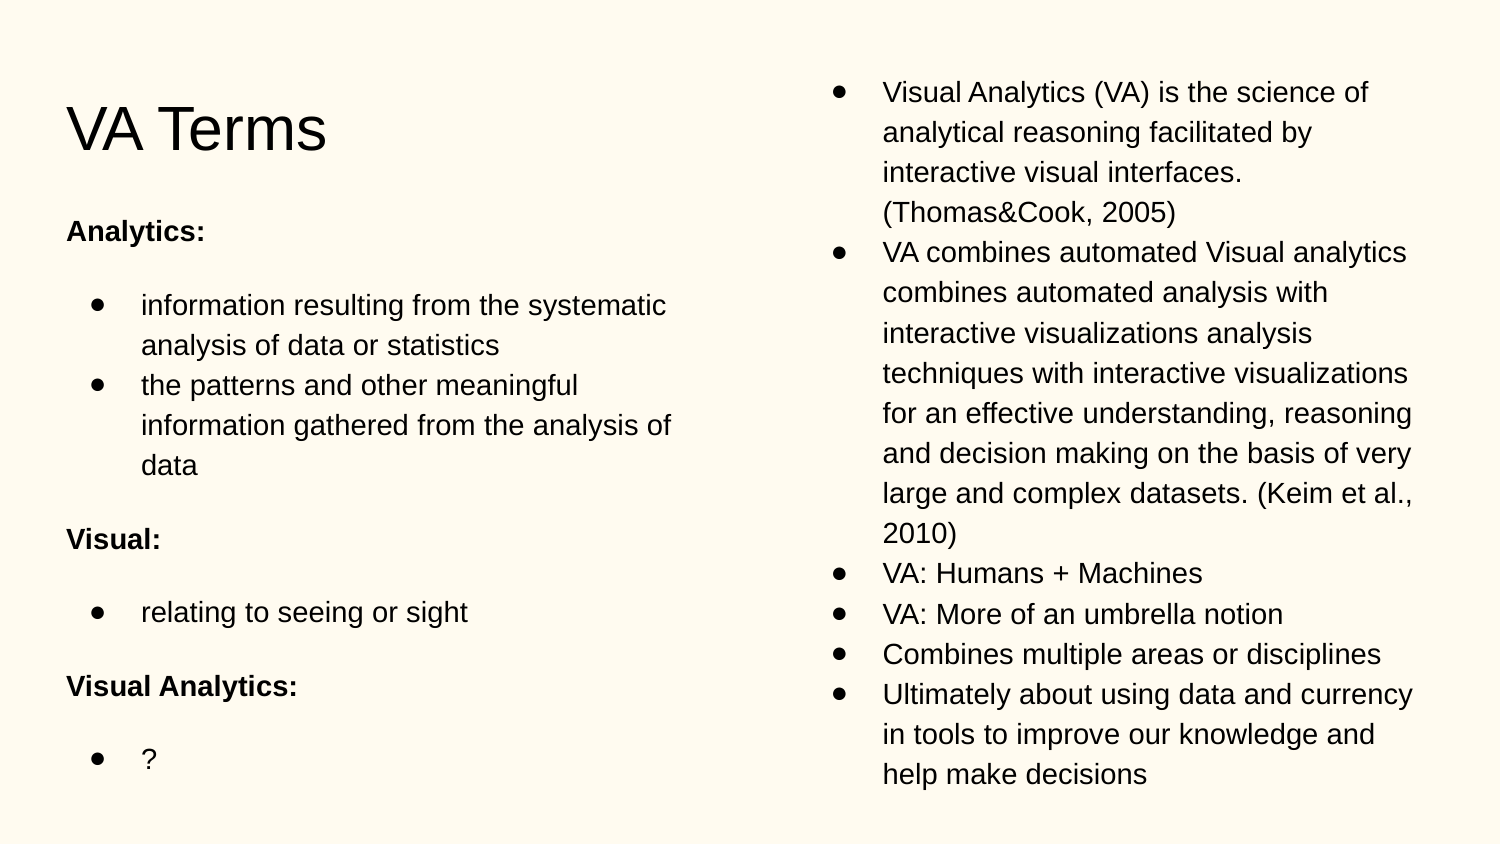

Visual Analytics (VA) is the science of analytical reasoning facilitated by interactive visual interfaces. (Thomas&Cook, 2005)
VA combines automated Visual analytics combines automated analysis with interactive visualizations analysis techniques with interactive visualizations for an effective understanding, reasoning and decision making on the basis of very large and complex datasets. (Keim et al., 2010)
VA: Humans + Machines
VA: More of an umbrella notion
Combines multiple areas or disciplines
Ultimately about using data and currency in tools to improve our knowledge and help make decisions
# VA Terms
Analytics:
information resulting from the systematic analysis of data or statistics
the patterns and other meaningful information gathered from the analysis of data
Visual:
relating to seeing or sight
Visual Analytics:
?